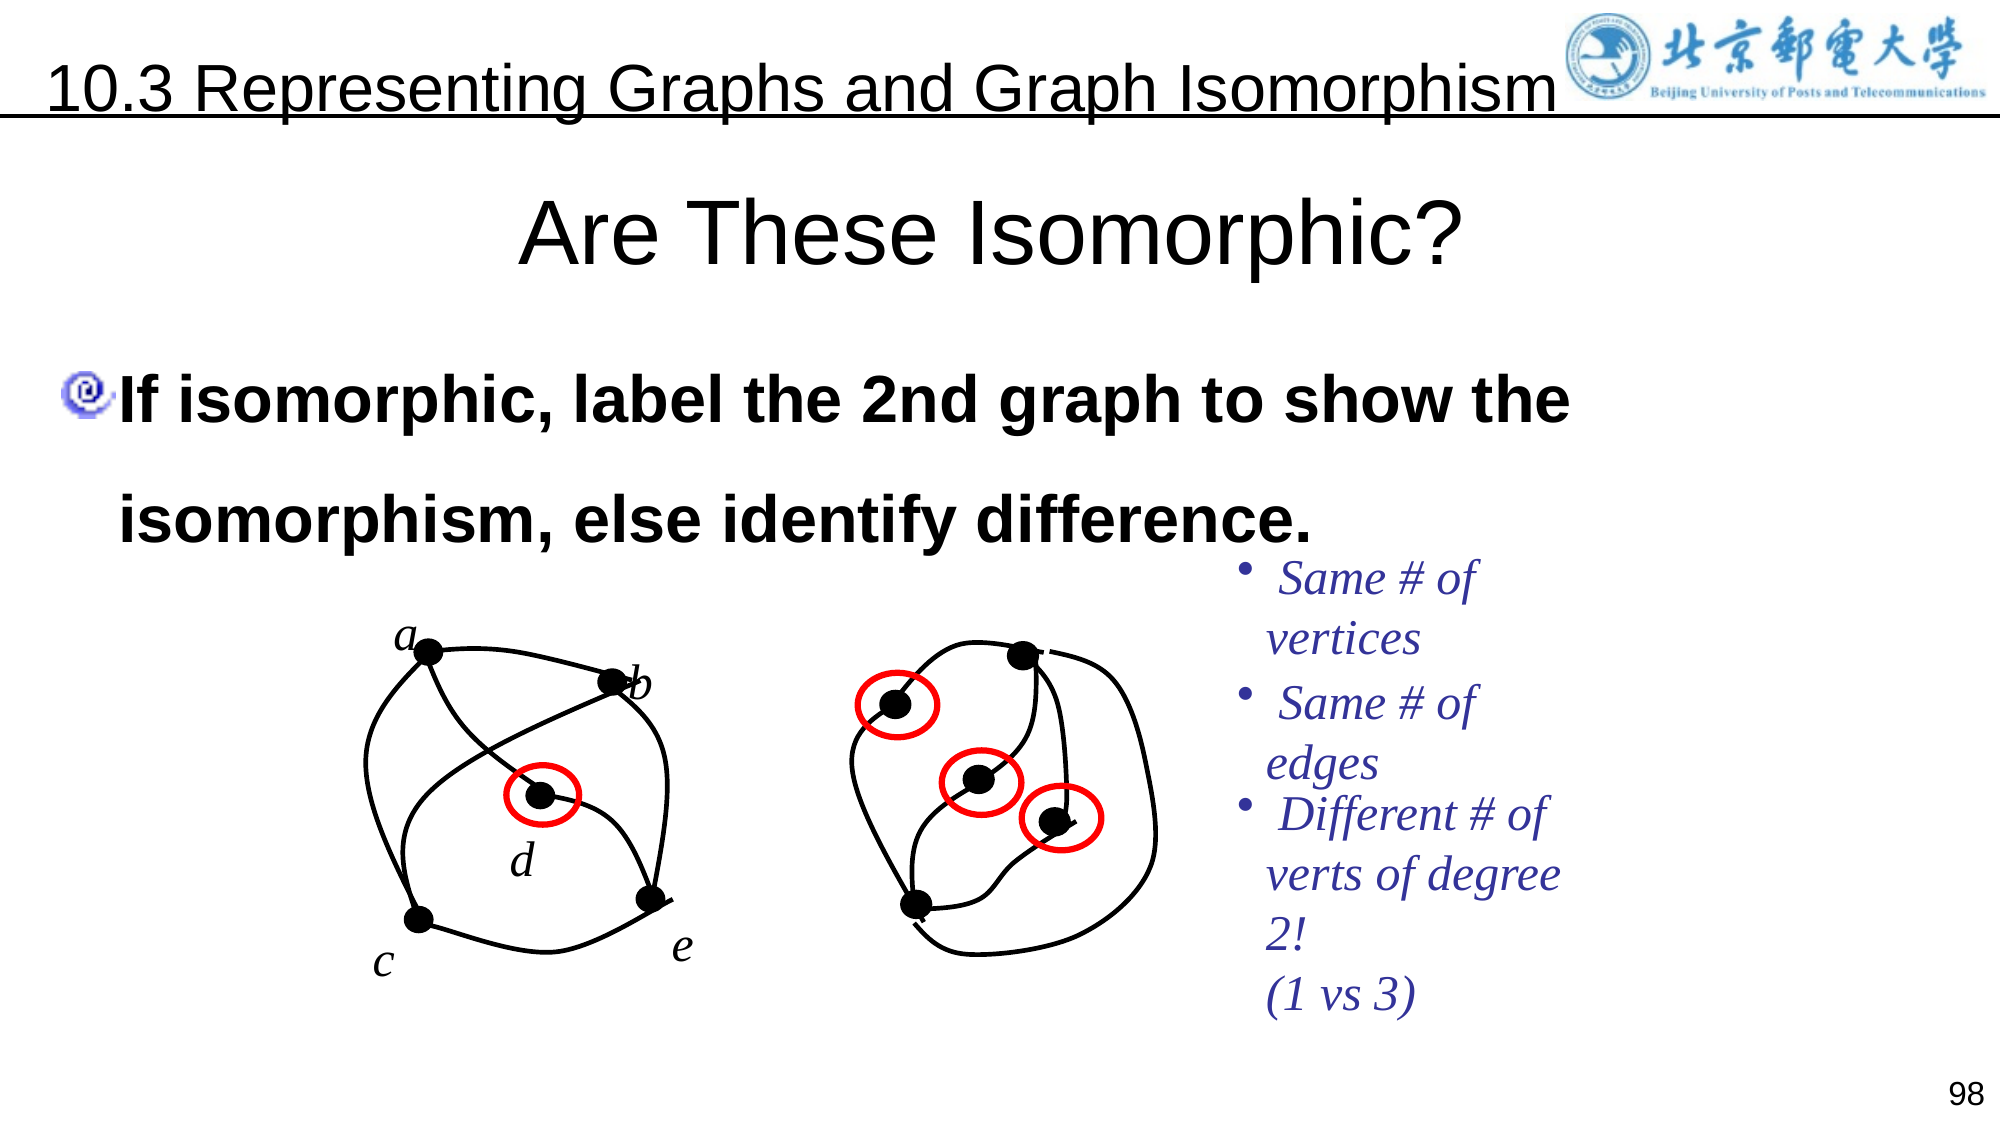

10.3 Representing Graphs and Graph Isomorphism
Are These Isomorphic?
If isomorphic, label the 2nd graph to show the isomorphism, else identify difference.
 Same # of vertices
a

b

 Same # of edges

 Different # of verts of degree 2!
(1 vs 3)

d

e

c